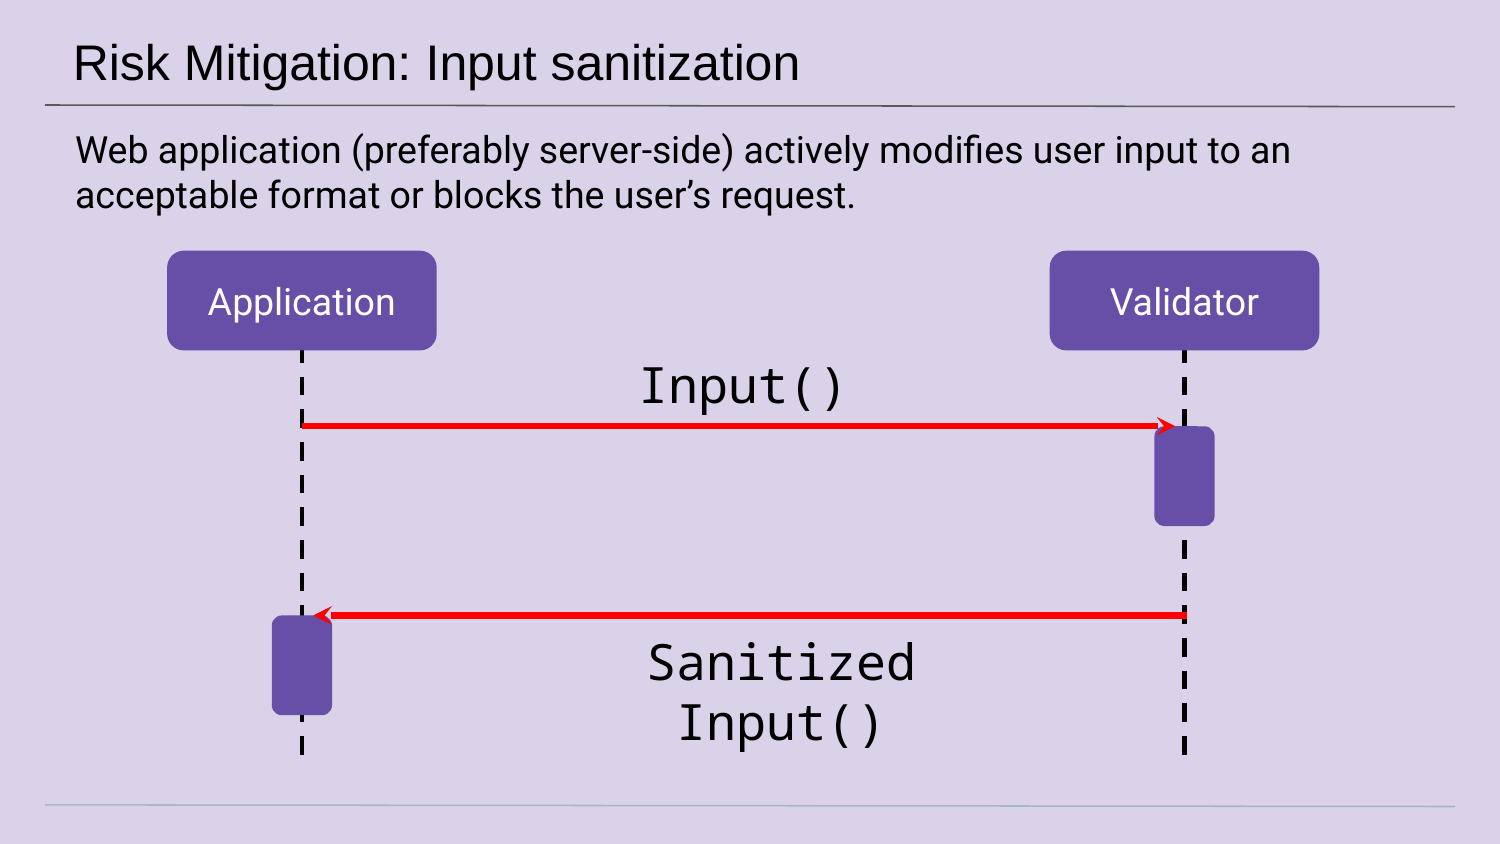

# Risk Mitigation: Input sanitization
Web application (preferably server-side) actively modifies user input to an acceptable format or blocks the user’s request.

Application
Validator
Input()

Sanitized Input()